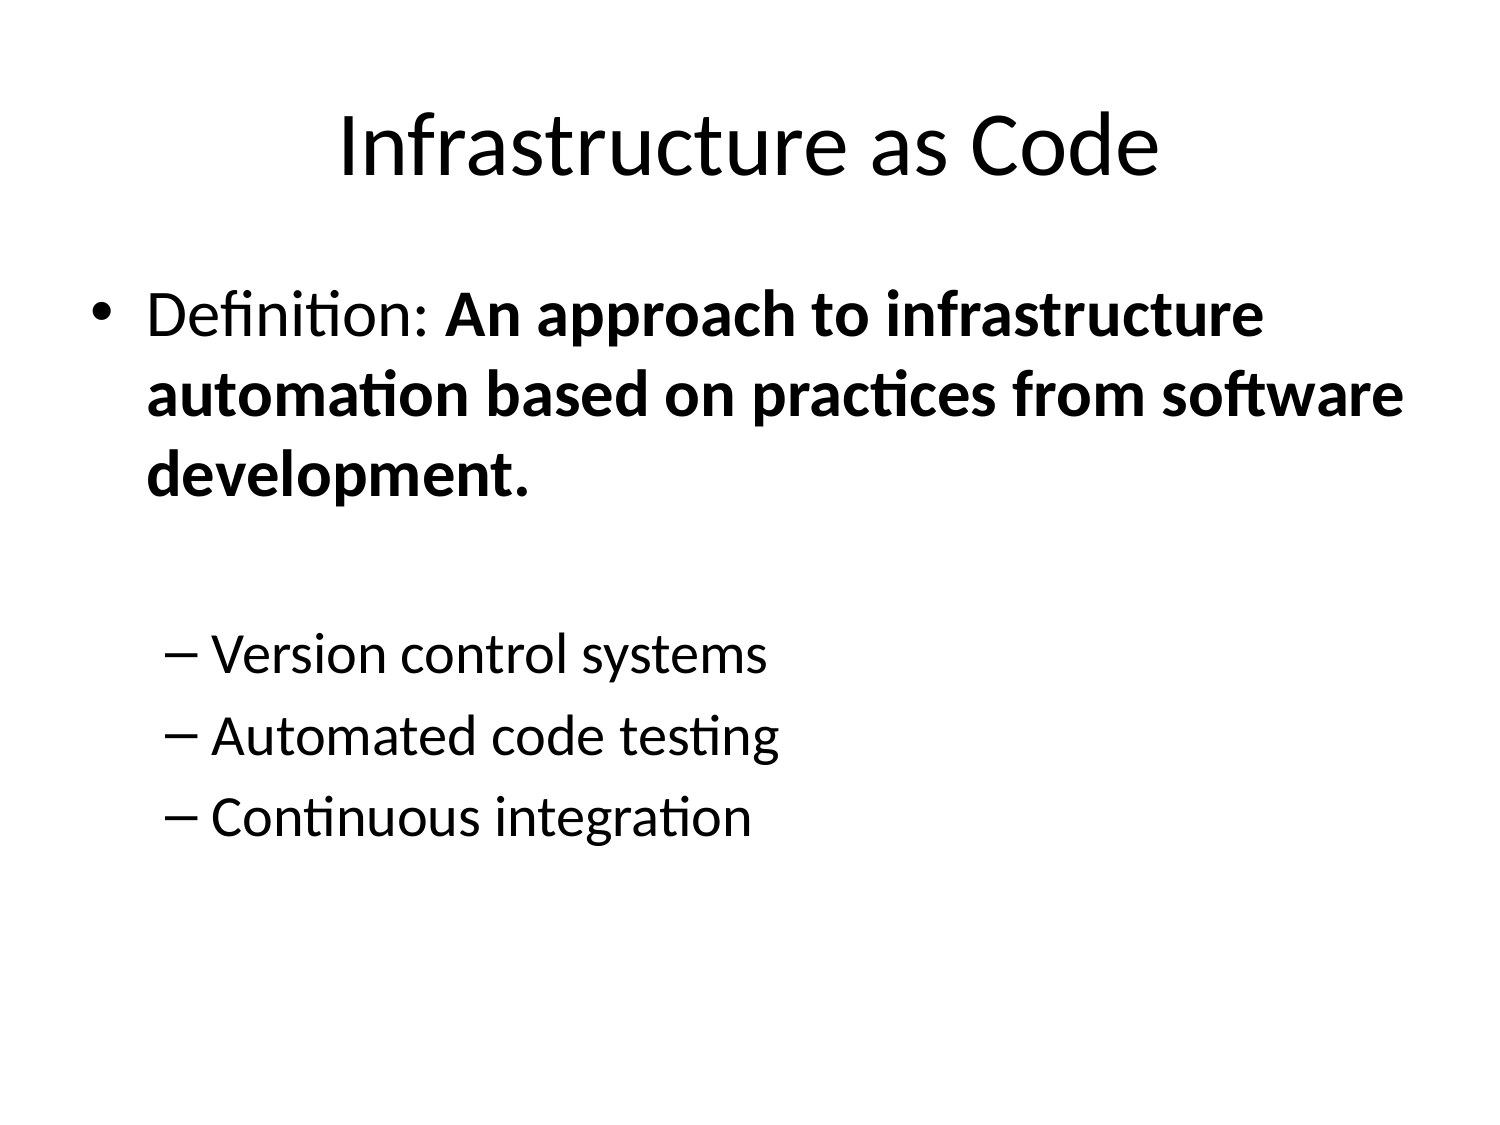

# Infrastructure as Code
Definition: An approach to infrastructure automation based on practices from software development.

Version control systems
Automated code testing
Continuous integration